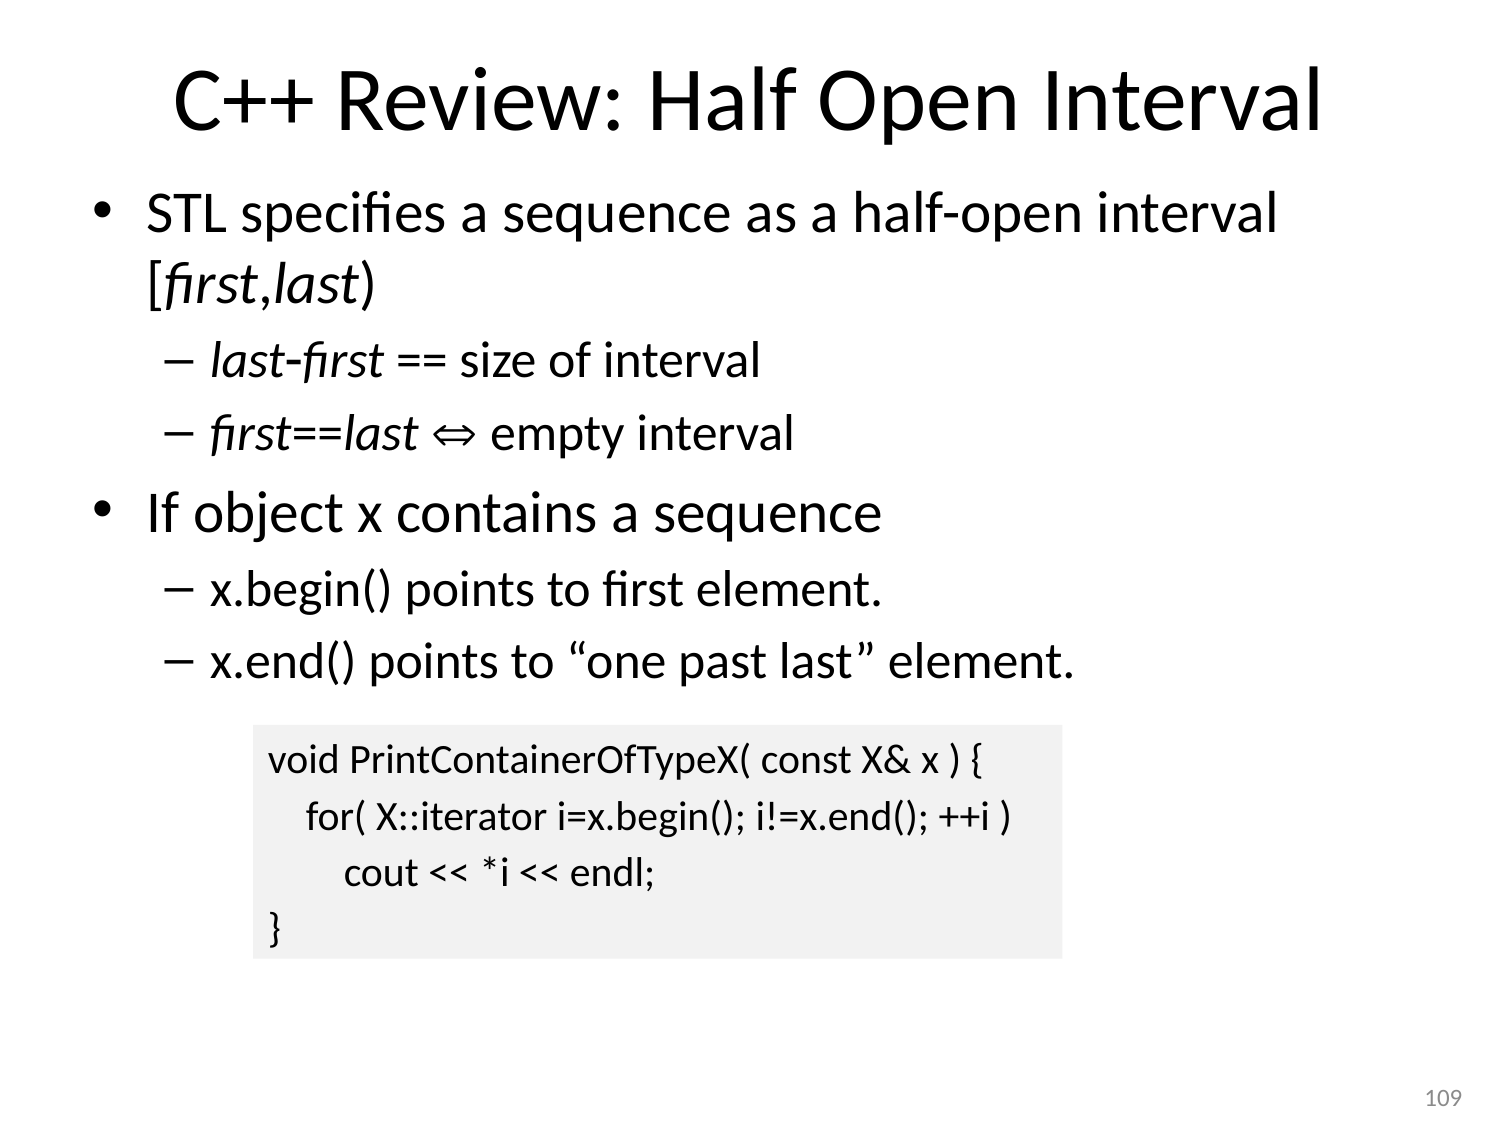

# C++ Review: Half Open Interval
STL specifies a sequence as a half-open interval [first,last)
last−first == size of interval
first==last ⇔ empty interval
If object x contains a sequence
x.begin() points to first element.
x.end() points to “one past last” element.

void PrintContainerOfTypeX( const X& x ) {
    for( X::iterator i=x.begin(); i!=x.end(); ++i )
        cout << *i << endl;
}
109